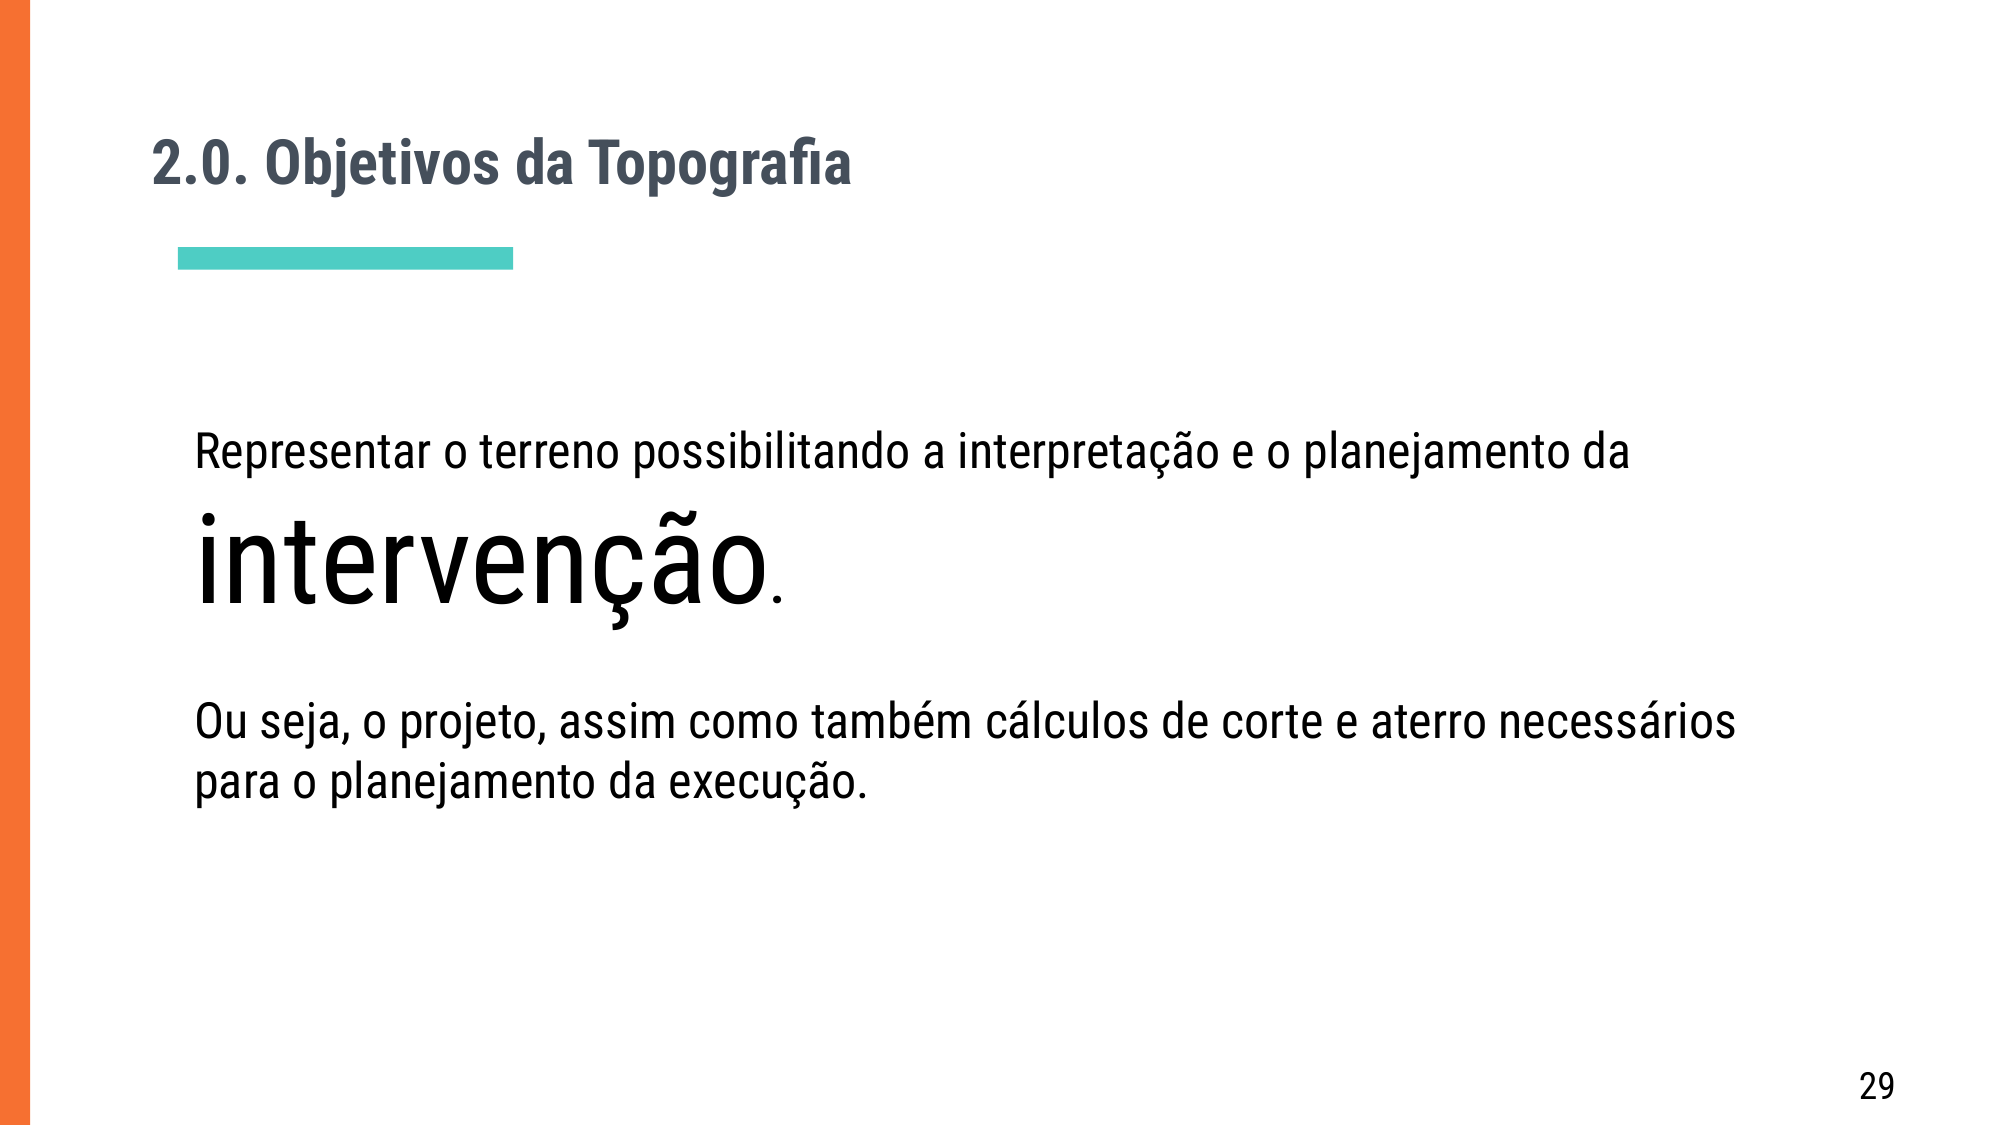

# 2.0. Objetivos da Topografia
Representar o terreno possibilitando a interpretação e o planejamento da intervenção.

Ou seja, o projeto, assim como também cálculos de corte e aterro necessários para o planejamento da execução.
29